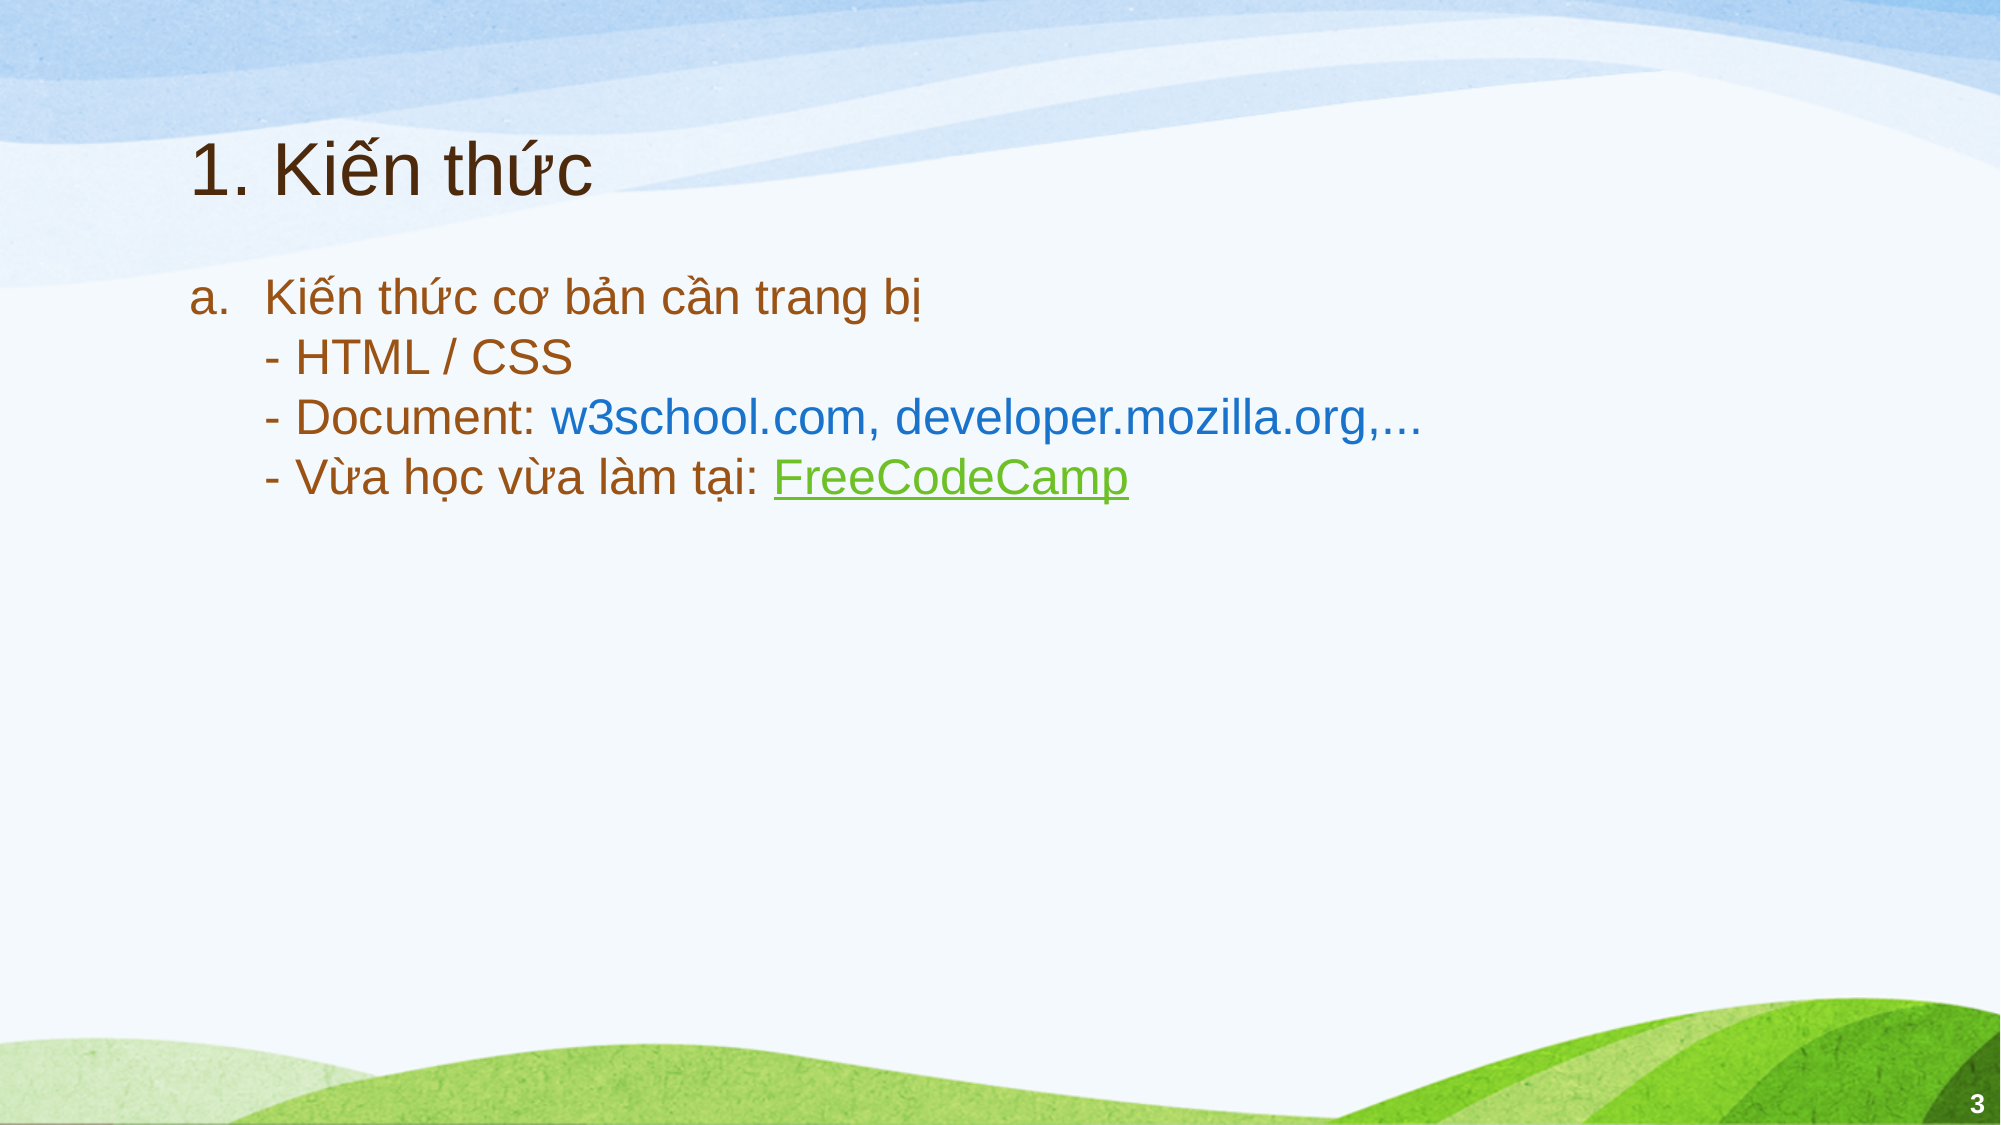

# 1. Kiến thức
Kiến thức cơ bản cần trang bị
- HTML / CSS
- Document: w3school.com, developer.mozilla.org,...
- Vừa học vừa làm tại: FreeCodeCamp
3